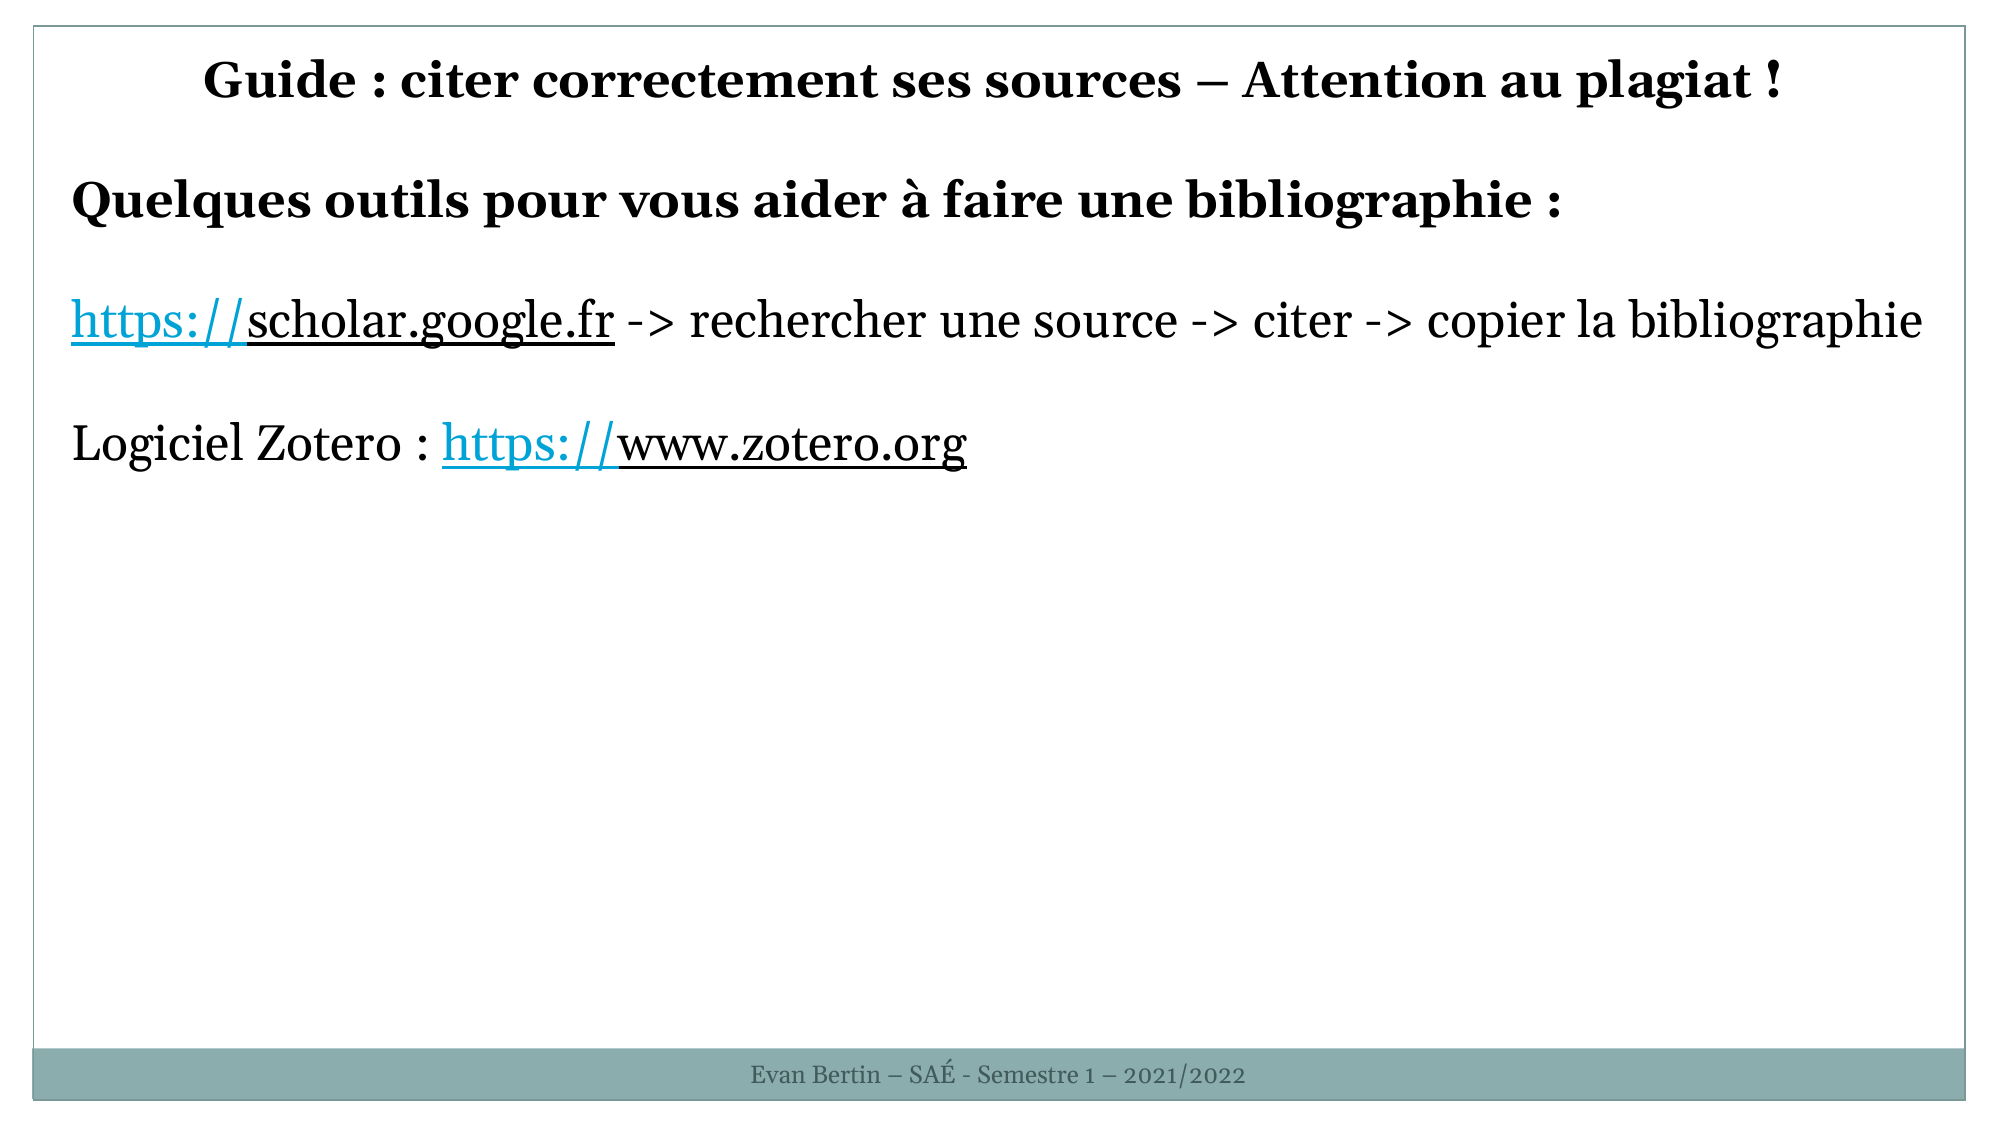

Guide : citer correctement ses sources – Attention au plagiat !

Quelques outils pour vous aider à faire une bibliographie :

https://scholar.google.fr -> rechercher une source -> citer -> copier la bibliographie

Logiciel Zotero : https://www.zotero.org

Evan Bertin – SAÉ - Semestre 1 – 2021/2022